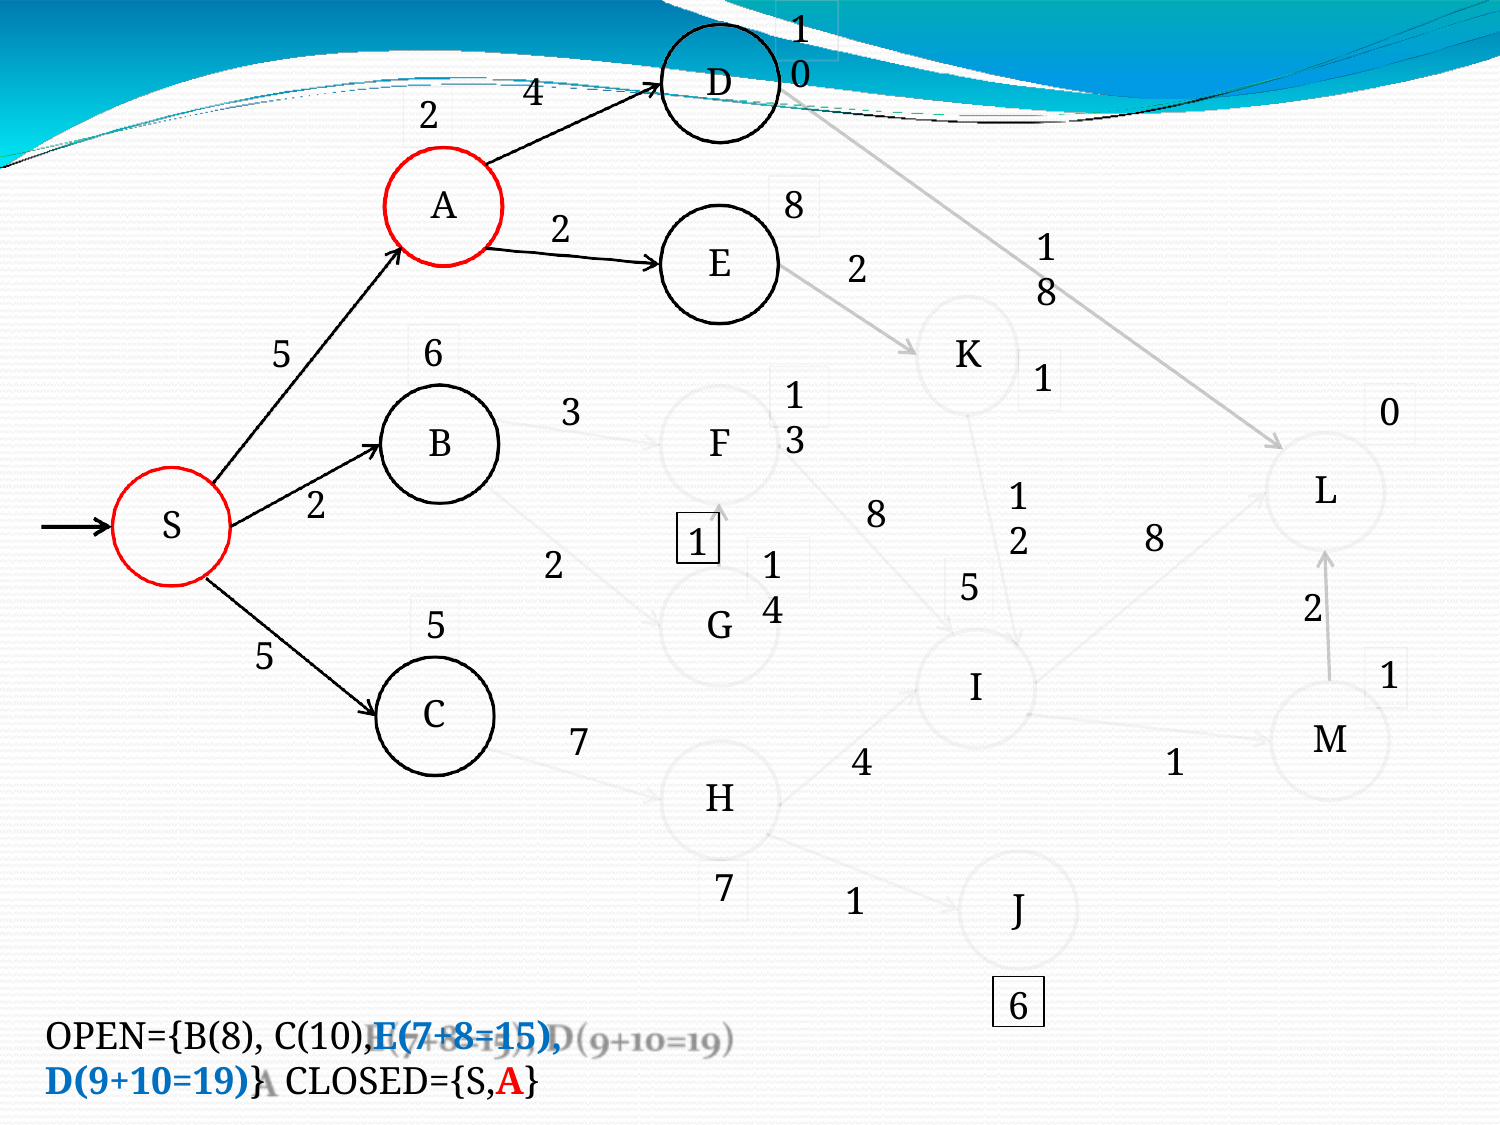

10

D
4

2
8
A
2
18
E
2

6
5
K
1
13
3
0
B
F
L
12
2
8
S

8
1
2
14

5
2
5
G
5
1
I
C
M
7
4
1
H
7
1
J
6

OPEN={B(8), C(10),E(7+8=15), D(9+10=19)}  CLOSED={S,A}